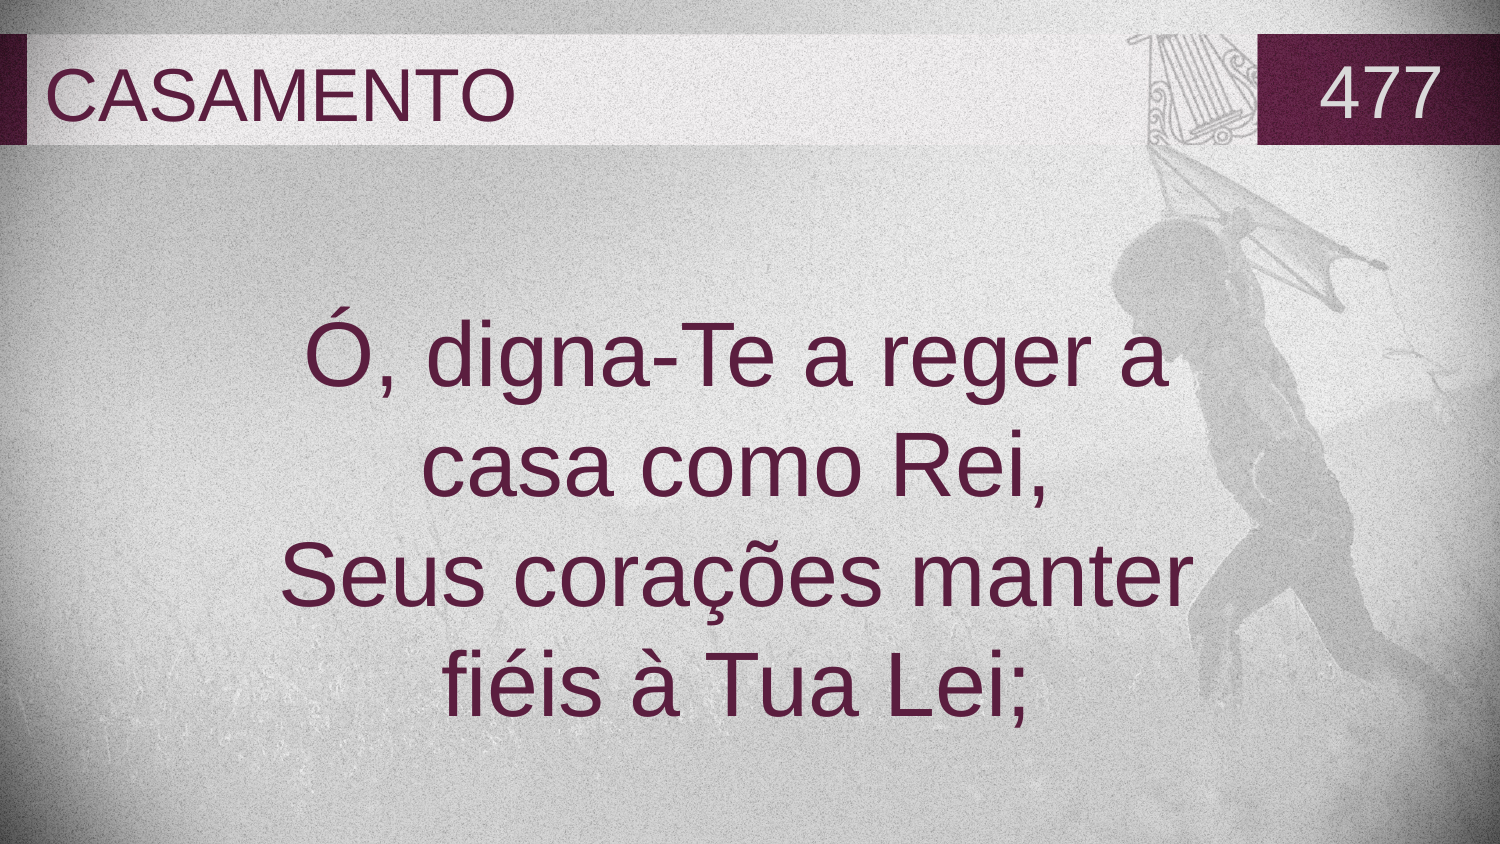

# CASAMENTO
477
Ó, digna-Te a reger a
casa como Rei,
Seus corações manter
fiéis à Tua Lei;